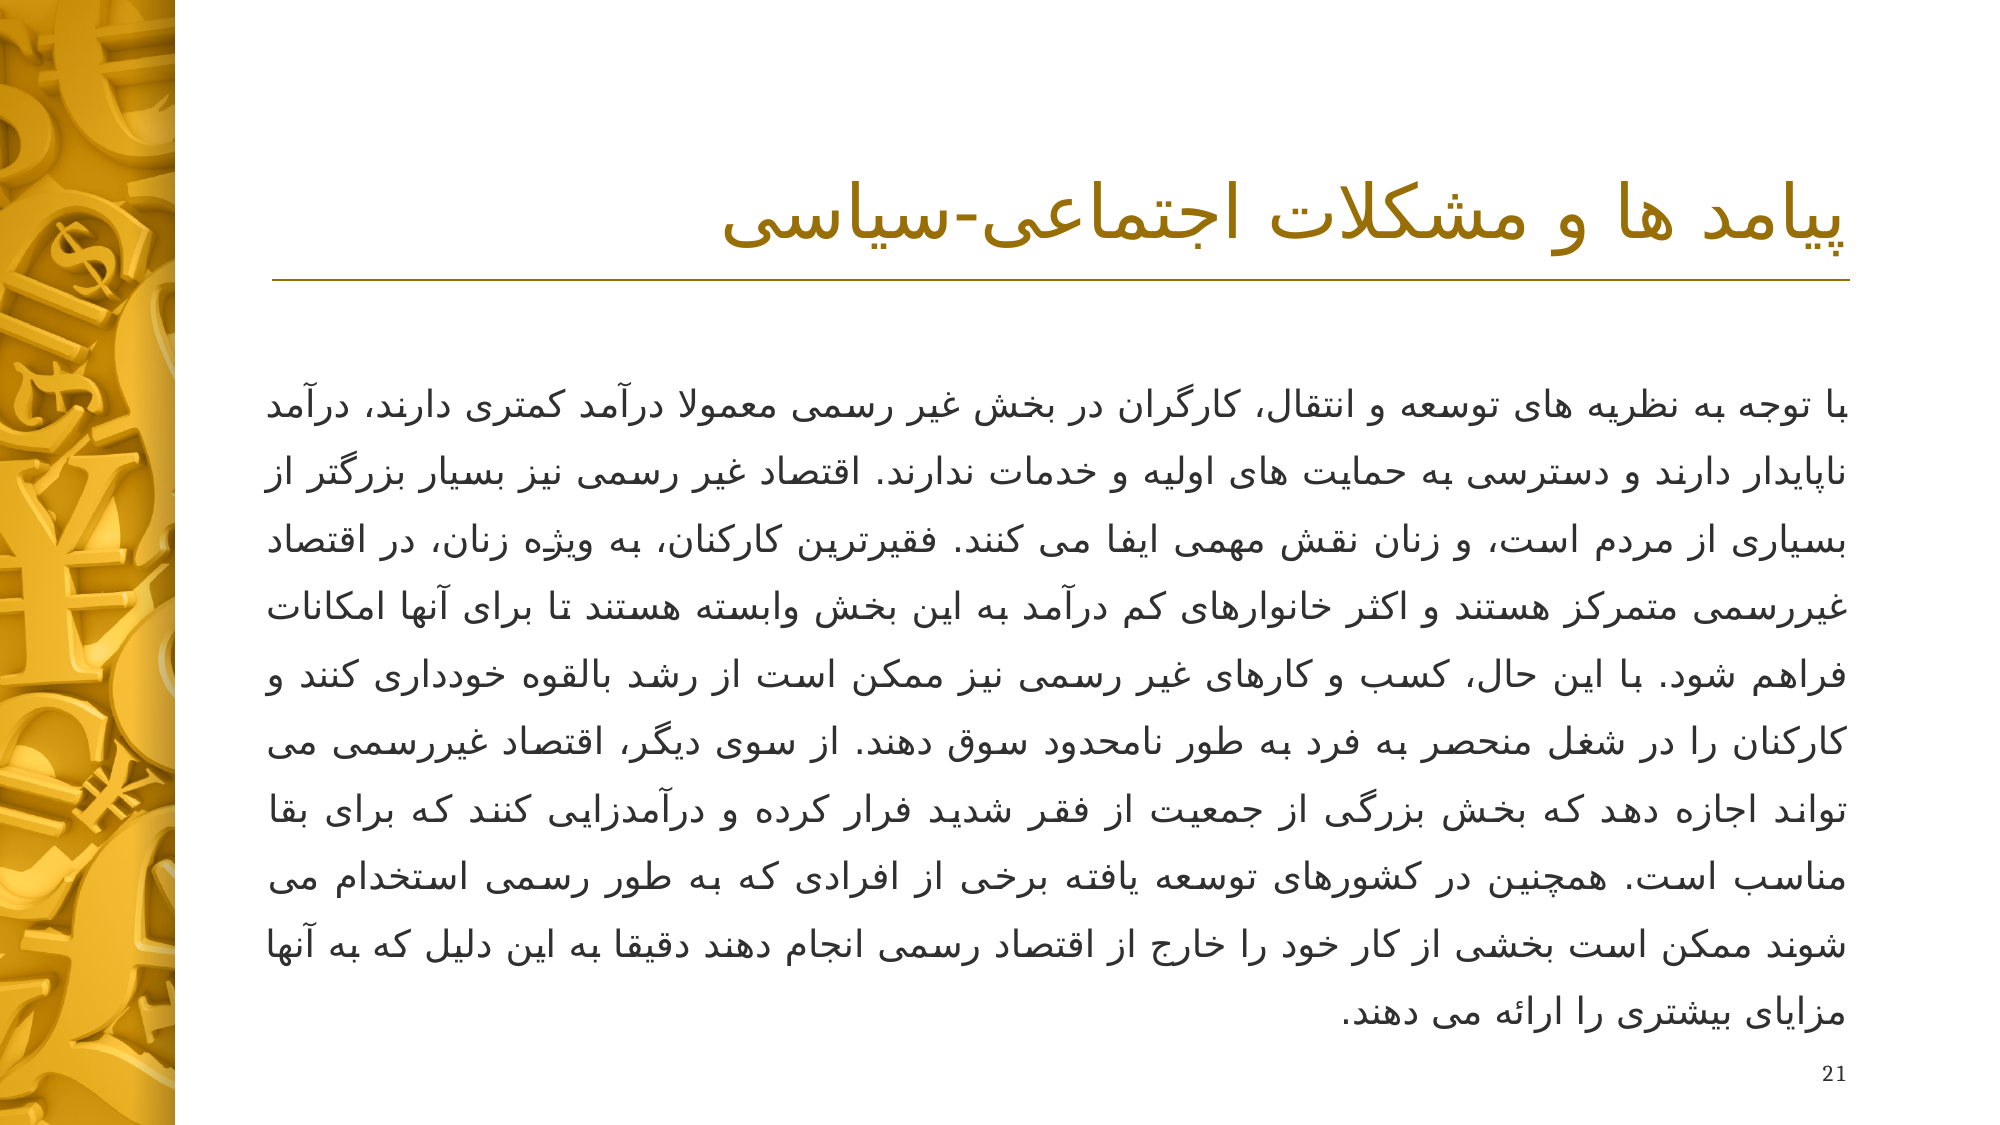

# پیامد ها و مشکلات اجتماعی-سیاسی
با توجه به نظریه های توسعه و انتقال، کارگران در بخش غیر رسمی معمولا درآمد کمتری دارند، درآمد ناپایدار دارند و دسترسی به حمایت های اولیه و خدمات ندارند. اقتصاد غیر رسمی نیز بسیار بزرگتر از بسیاری از مردم است، و زنان نقش مهمی ایفا می کنند. فقیرترین کارکنان، به ویژه زنان، در اقتصاد غیررسمی متمرکز هستند و اکثر خانوارهای کم درآمد به این بخش وابسته هستند تا برای آنها امکانات فراهم شود. با این حال، کسب و کارهای غیر رسمی نیز ممکن است از رشد بالقوه خودداری کنند و کارکنان را در شغل منحصر به فرد به طور نامحدود سوق دهند. از سوی دیگر، اقتصاد غیررسمی می تواند اجازه دهد که بخش بزرگی از جمعیت از فقر شدید فرار کرده و درآمدزایی کنند که برای بقا مناسب است. همچنین در کشورهای توسعه یافته برخی از افرادی که به طور رسمی استخدام می شوند ممکن است بخشی از کار خود را خارج از اقتصاد رسمی انجام دهند دقیقا به این دلیل که به آنها مزایای بیشتری را ارائه می دهند.
21